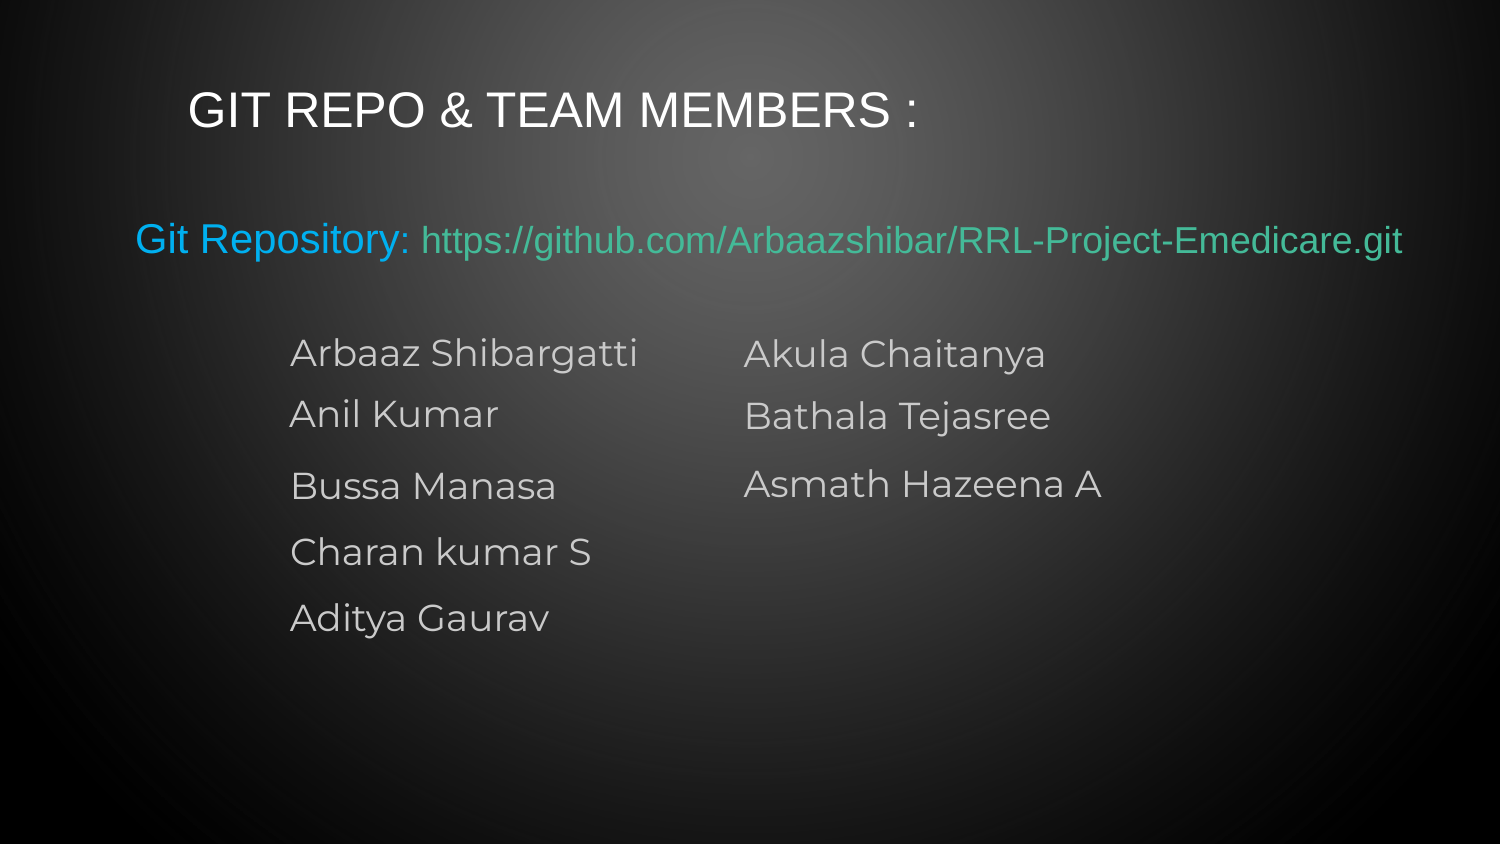

# Git Repo & Team Members :
Git Repository: https://github.com/Arbaazshibar/RRL-Project-Emedicare.git
Arbaaz Shibargatti
Akula Chaitanya
Anil Kumar
Bathala Tejasree
Asmath Hazeena A
Bussa Manasa
Charan kumar S

Aditya Gaurav